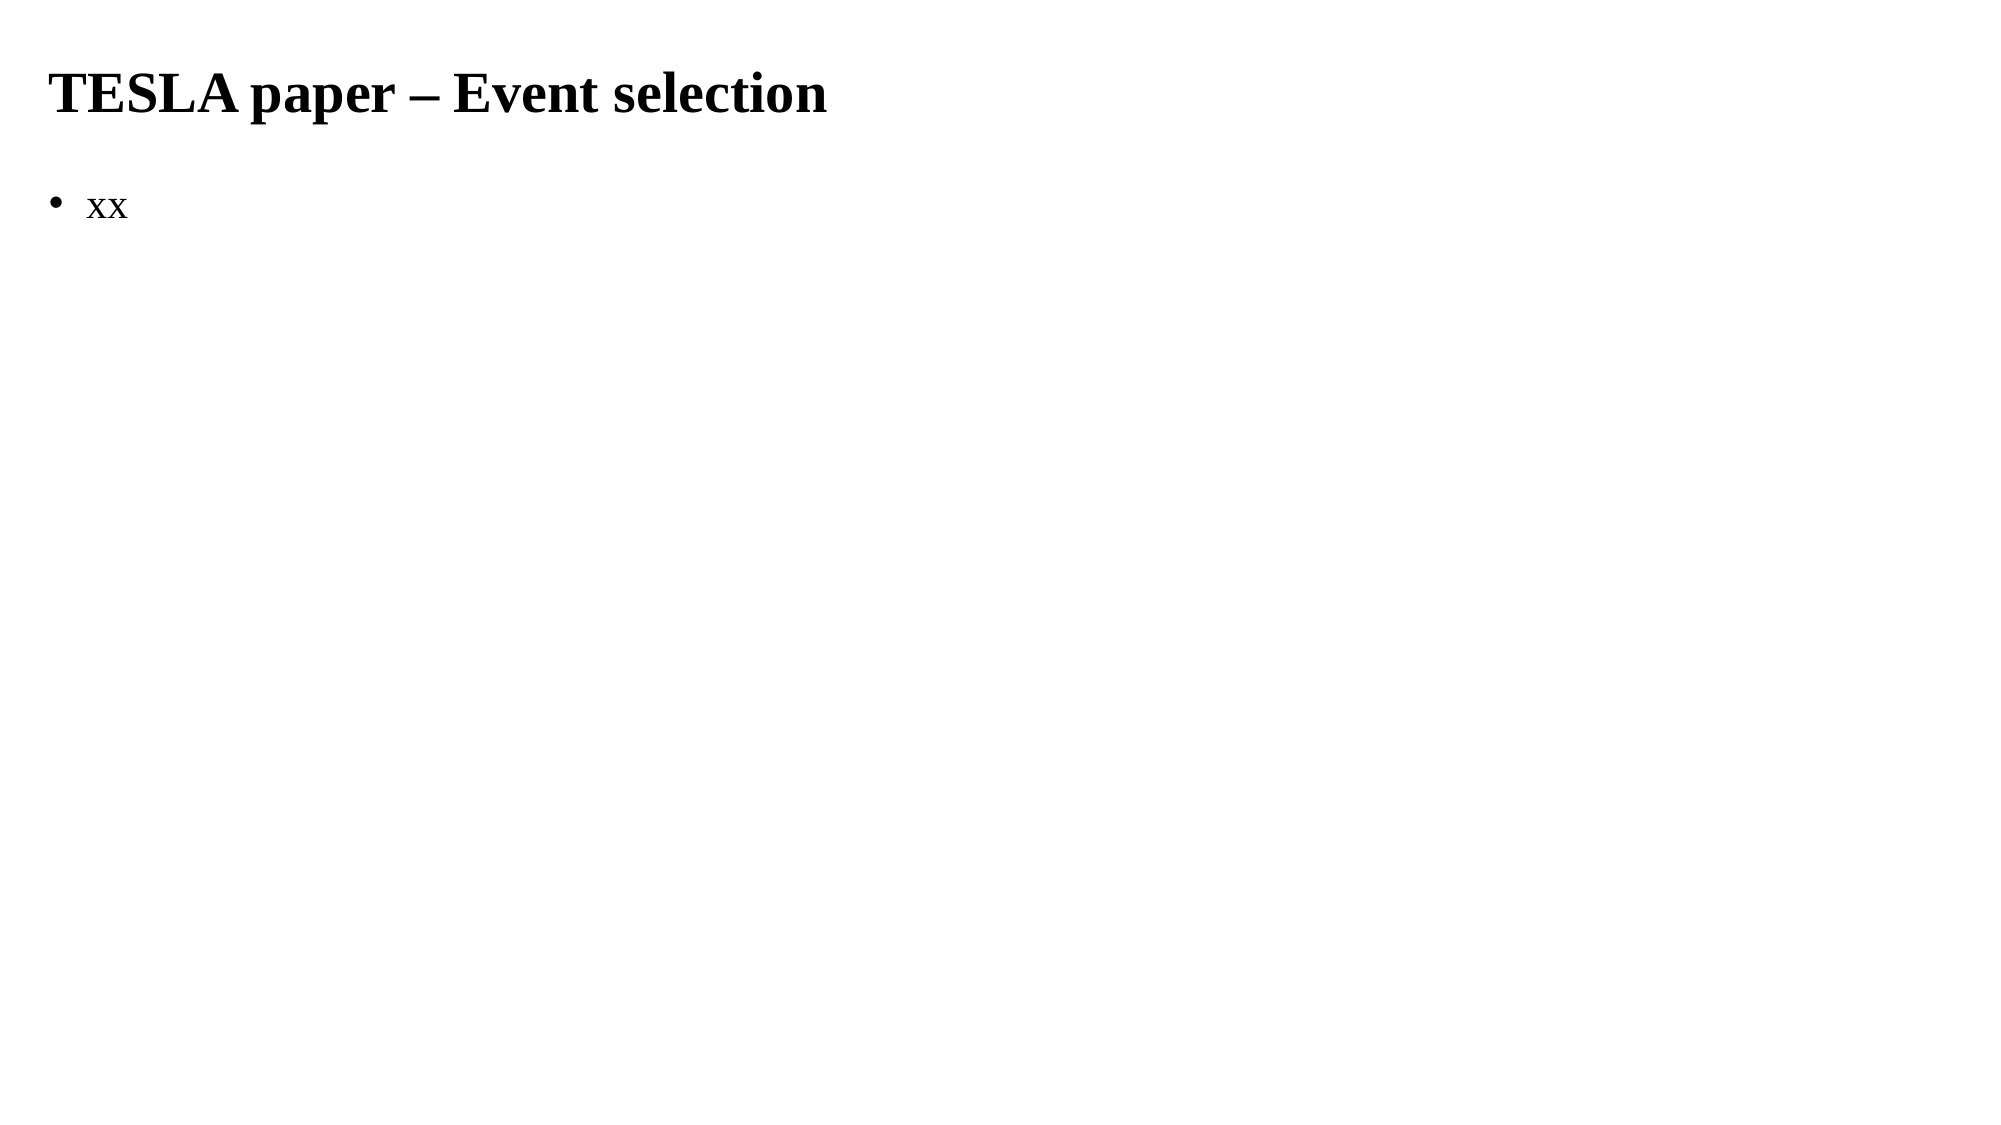

# TESLA paper – Event selection
xx